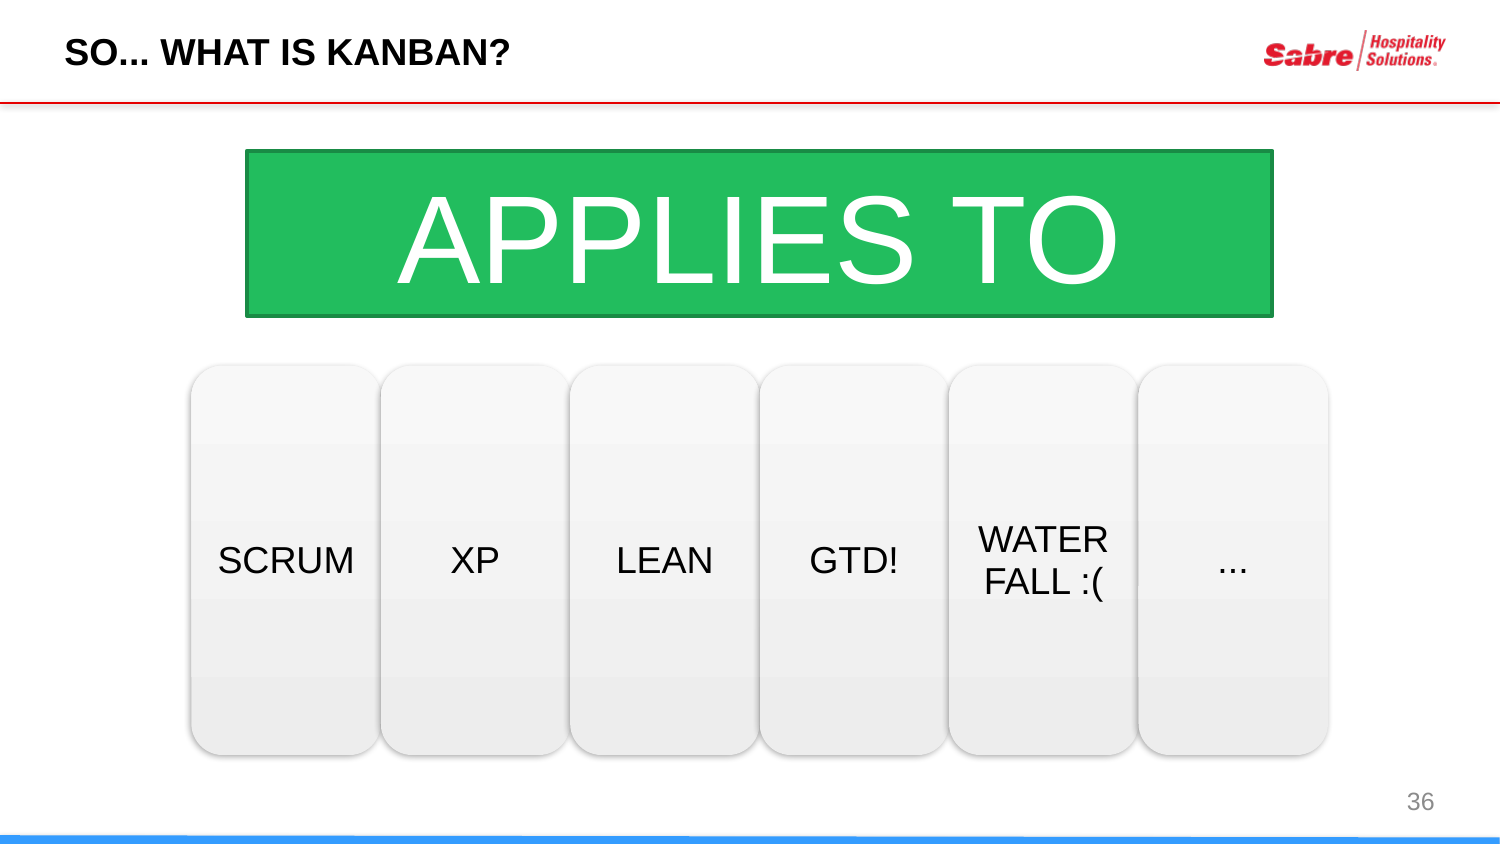

# SO... WHAT IS KANBAN?
APPLIES TO
SCRUM
XP
LEAN
GTD!
WATERFALL :(
...
36